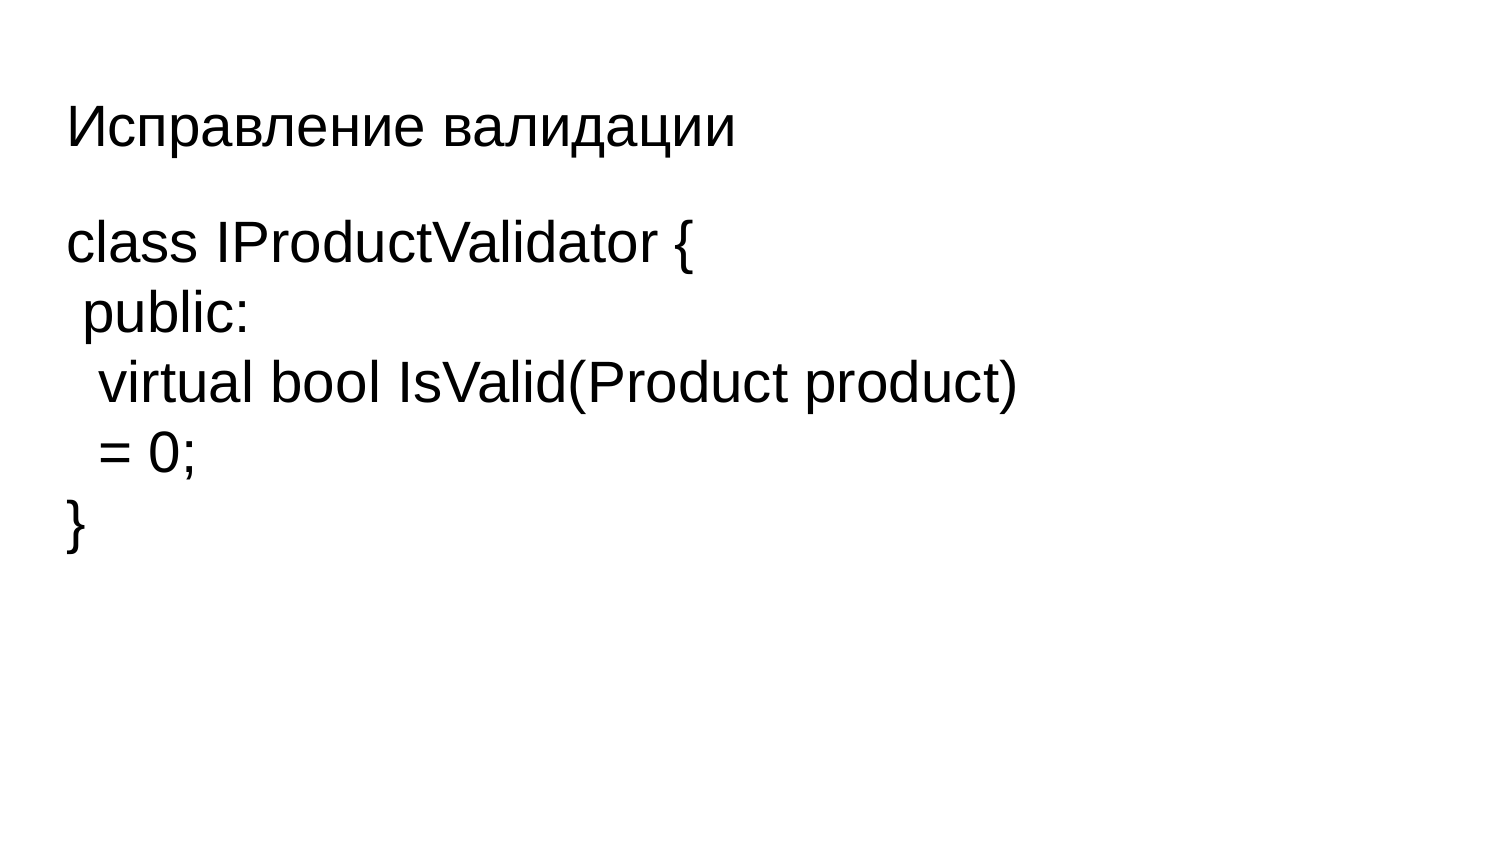

# Исправление валидации
class IProductValidator {
 public:
  virtual bool IsValid(Product product)
  = 0;
}